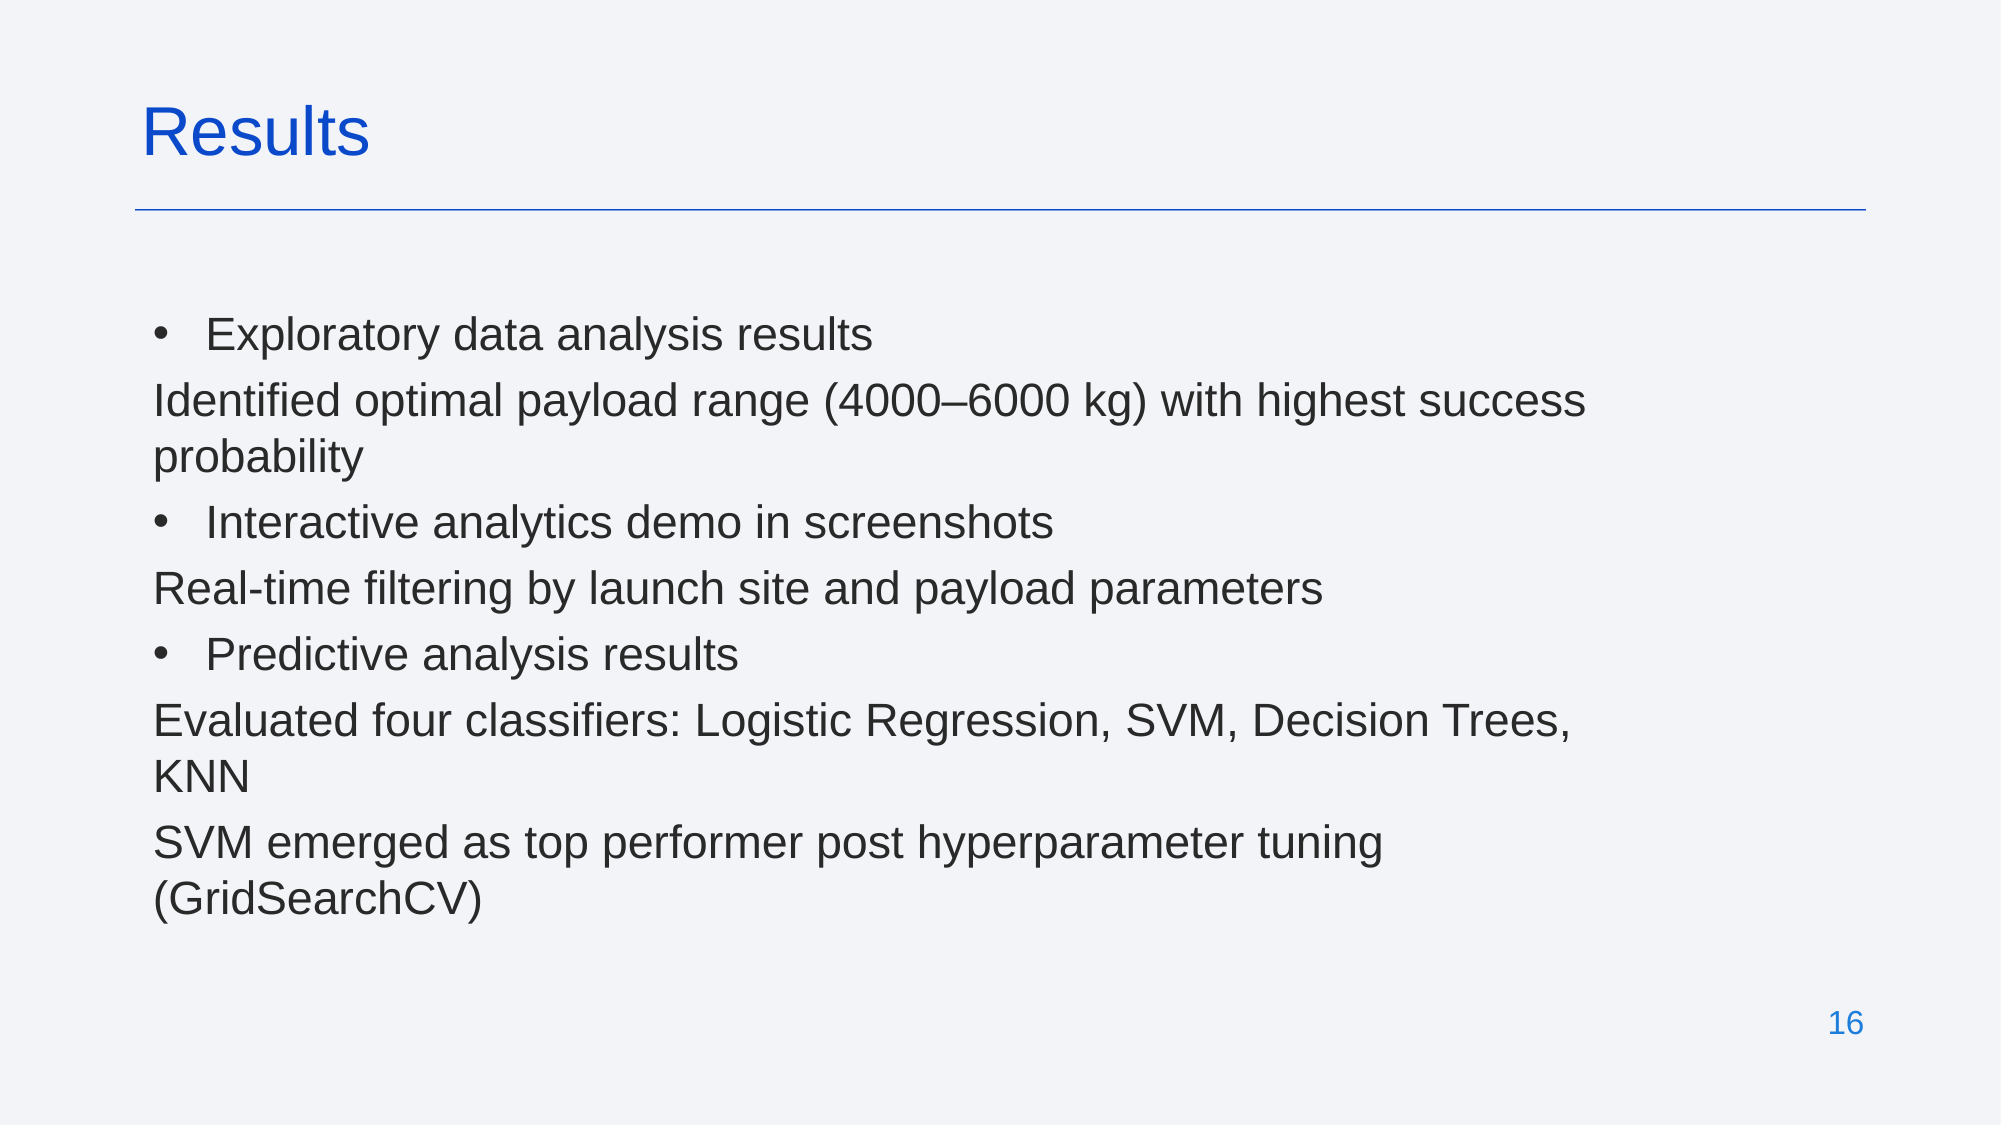

Results
Exploratory data analysis results
Identified optimal payload range (4000–6000 kg) with highest success probability
Interactive analytics demo in screenshots
Real-time filtering by launch site and payload parameters
Predictive analysis results
Evaluated four classifiers: Logistic Regression, SVM, Decision Trees, KNN
SVM emerged as top performer post hyperparameter tuning (GridSearchCV)

16